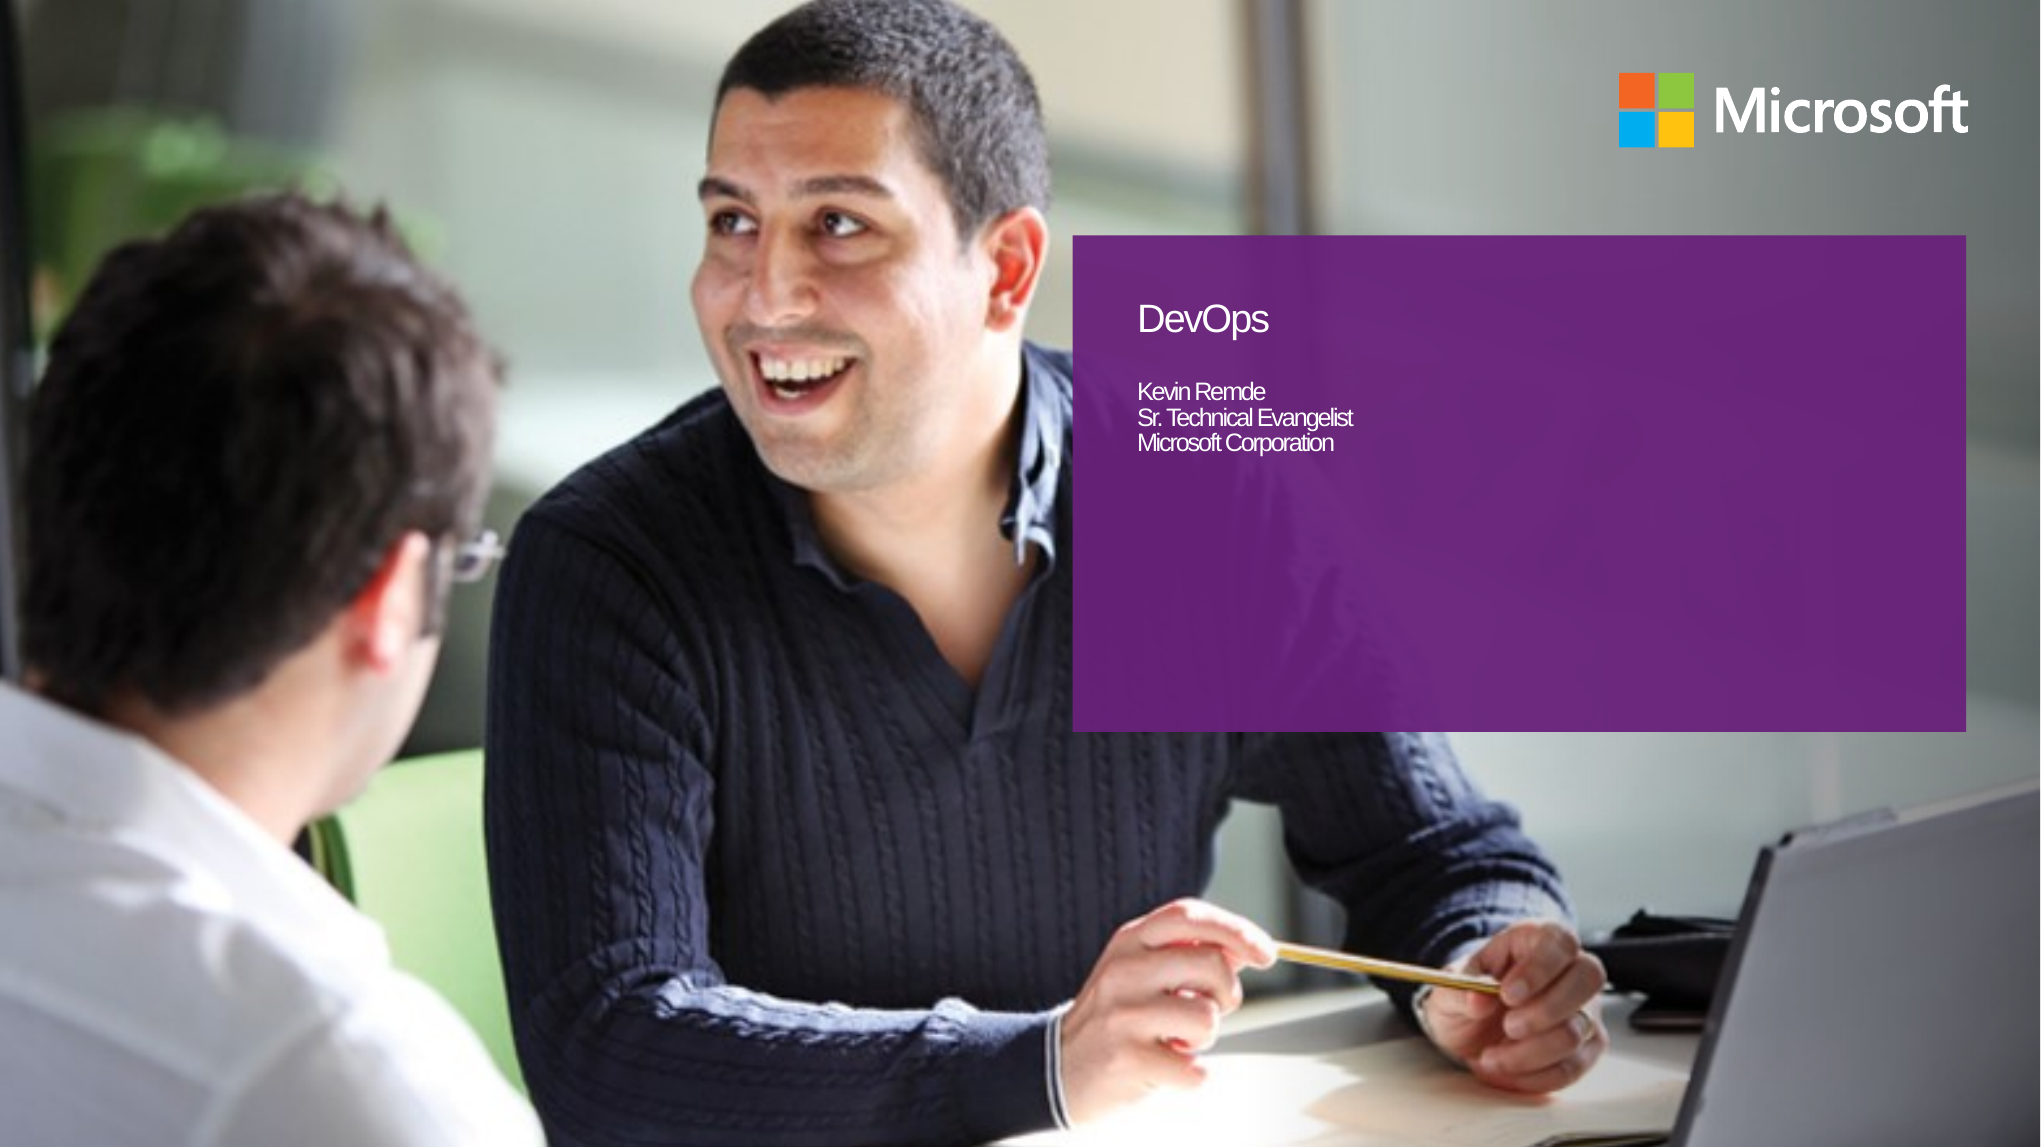

# DevOps Kevin Remde Sr. Technical Evangelist Microsoft Corporation